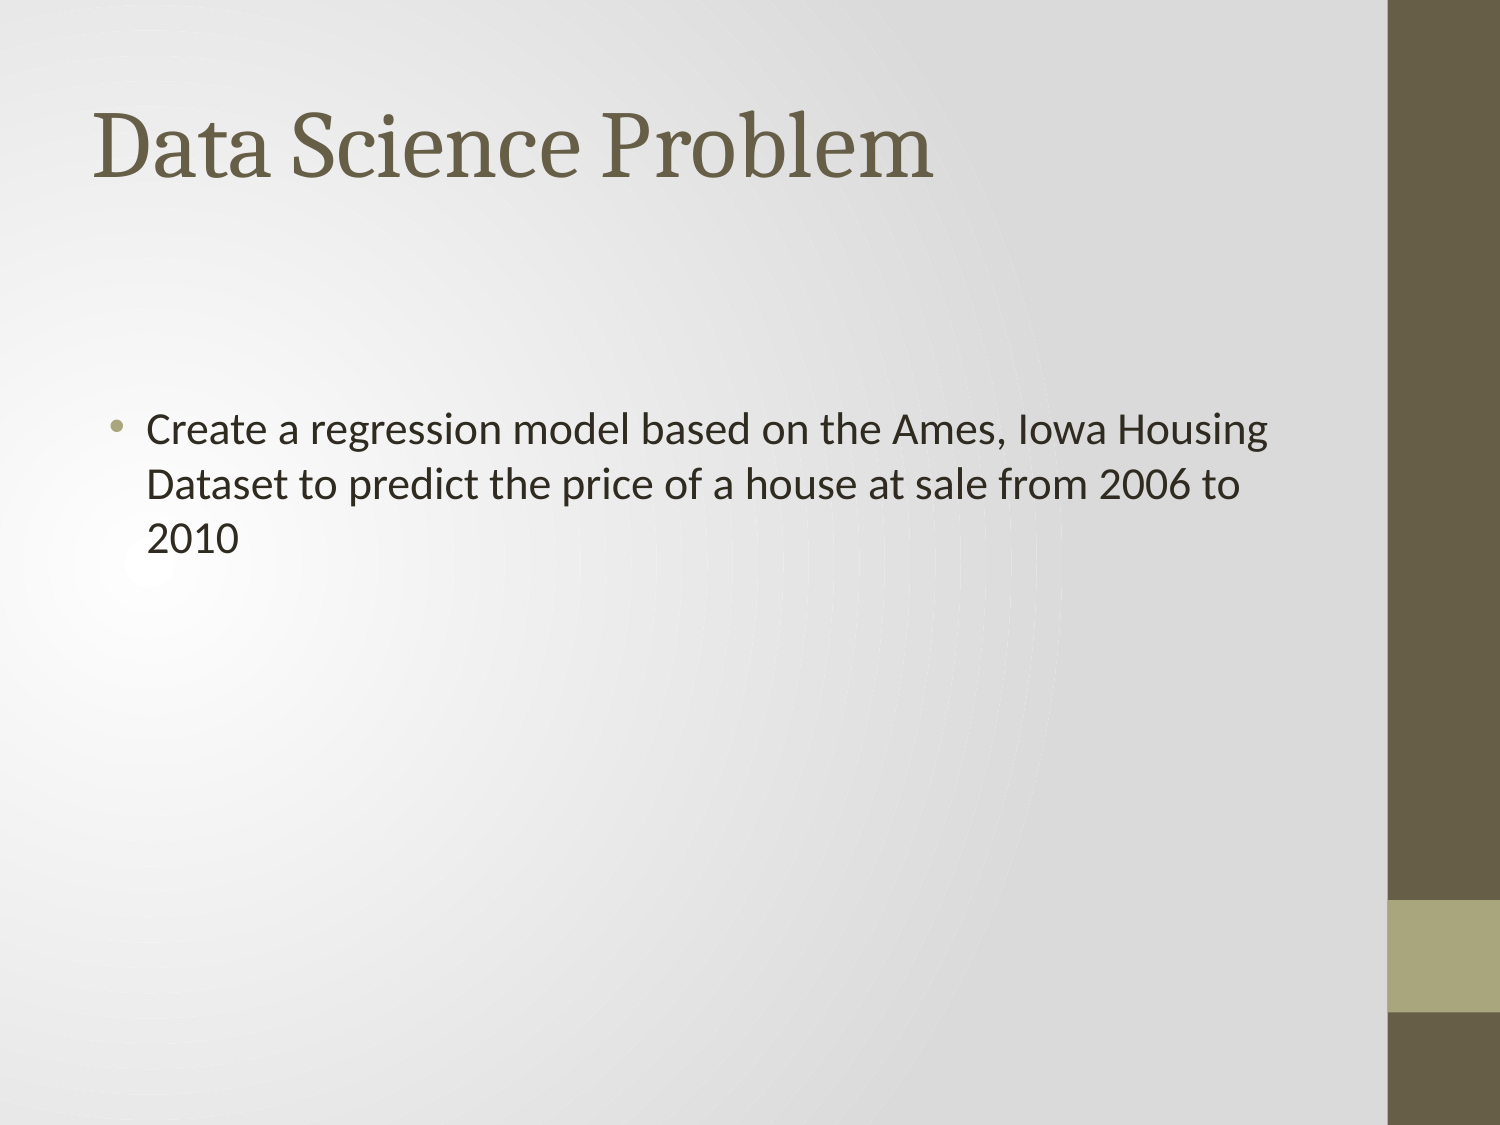

# Data Science Problem

Create a regression model based on the Ames, Iowa Housing Dataset to predict the price of a house at sale from 2006 to 2010